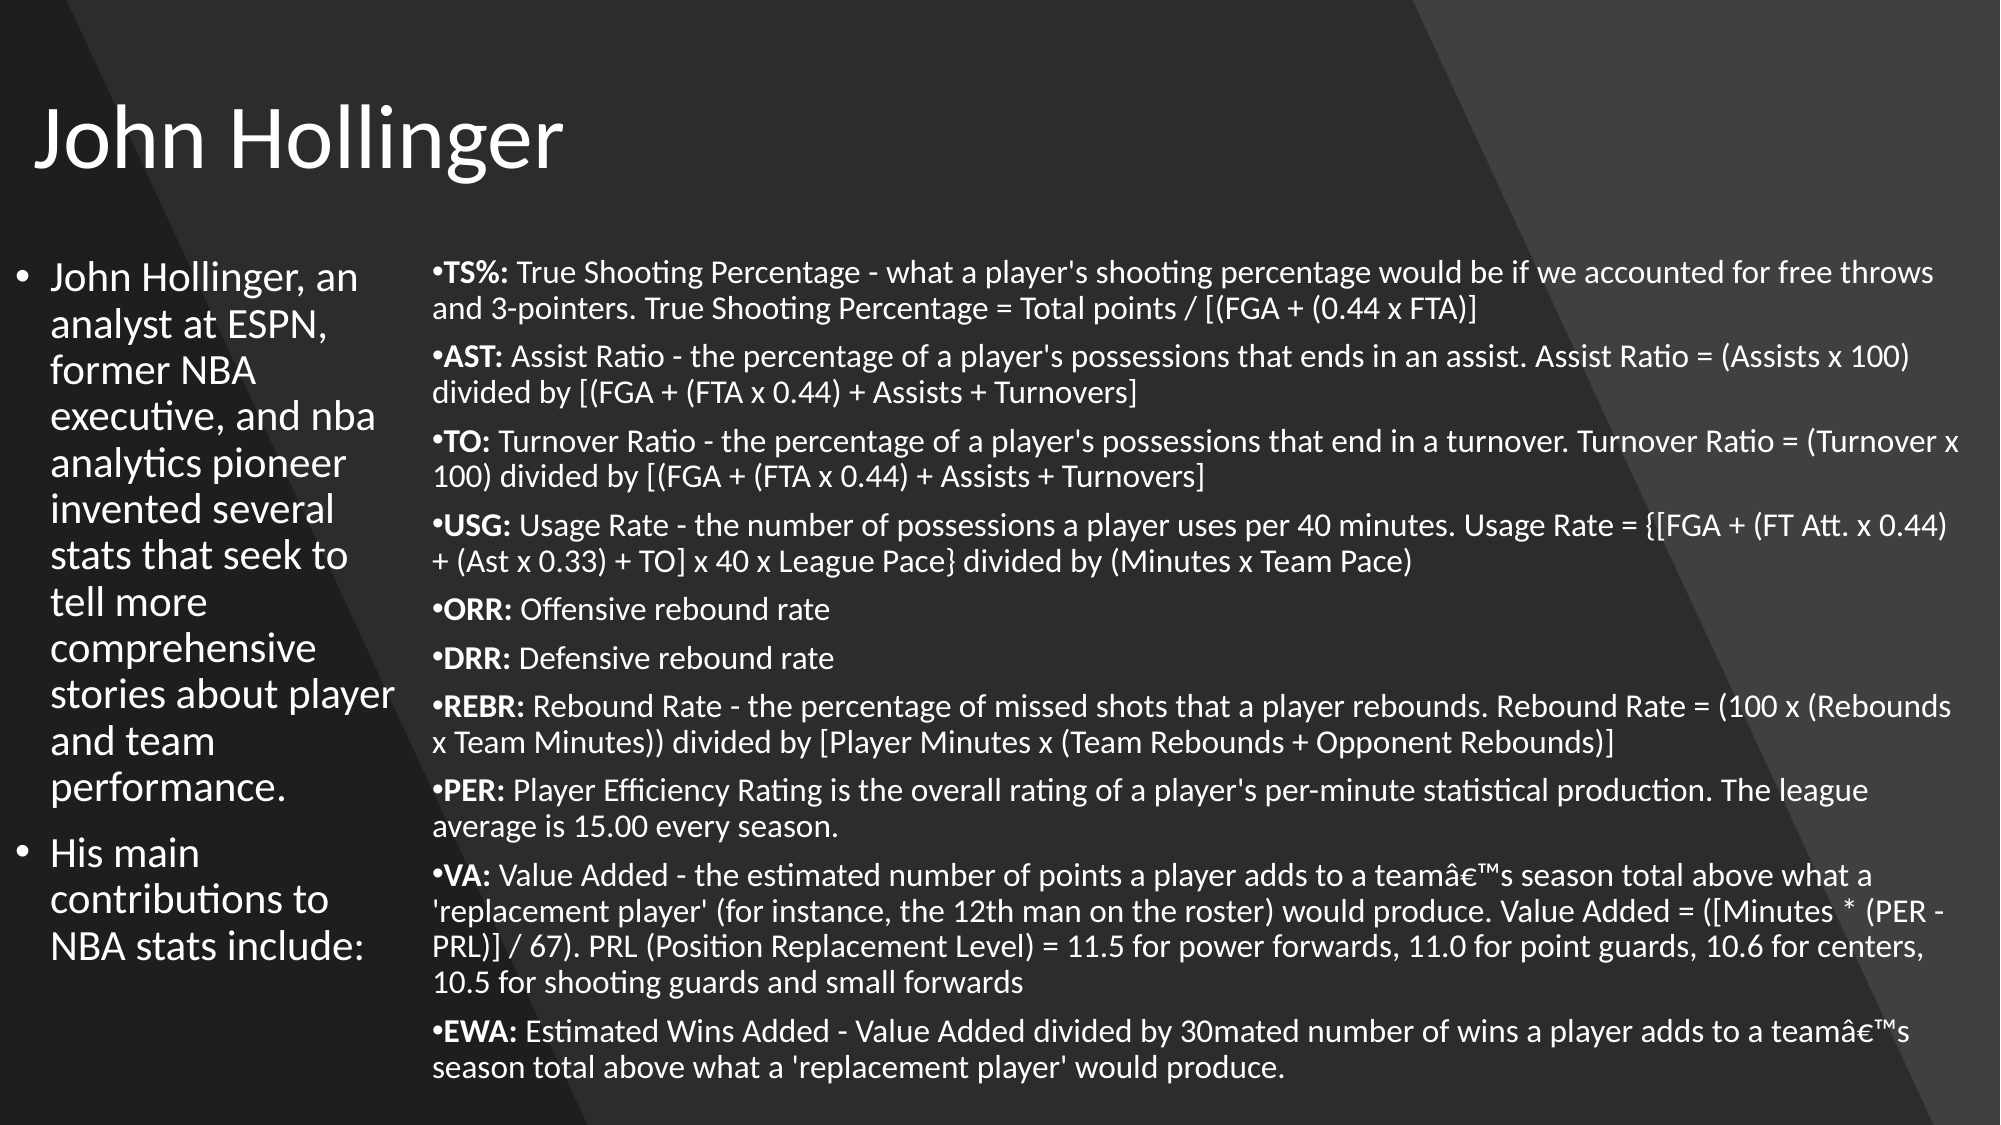

John Hollinger
John Hollinger, an analyst at ESPN, former NBA executive, and nba analytics pioneer invented several stats that seek to tell more comprehensive stories about player and team performance.
His main contributions to NBA stats include:

TS%: True Shooting Percentage - what a player's shooting percentage would be if we accounted for free throws and 3-pointers. True Shooting Percentage = Total points / [(FGA + (0.44 x FTA)]
AST: Assist Ratio - the percentage of a player's possessions that ends in an assist. Assist Ratio = (Assists x 100) divided by [(FGA + (FTA x 0.44) + Assists + Turnovers]
TO: Turnover Ratio - the percentage of a player's possessions that end in a turnover. Turnover Ratio = (Turnover x 100) divided by [(FGA + (FTA x 0.44) + Assists + Turnovers]
USG: Usage Rate - the number of possessions a player uses per 40 minutes. Usage Rate = {[FGA + (FT Att. x 0.44) + (Ast x 0.33) + TO] x 40 x League Pace} divided by (Minutes x Team Pace)
ORR: Offensive rebound rate
DRR: Defensive rebound rate
REBR: Rebound Rate - the percentage of missed shots that a player rebounds. Rebound Rate = (100 x (Rebounds x Team Minutes)) divided by [Player Minutes x (Team Rebounds + Opponent Rebounds)]
PER: Player Efficiency Rating is the overall rating of a player's per-minute statistical production. The league average is 15.00 every season.
VA: Value Added - the estimated number of points a player adds to a teamâ€™s season total above what a 'replacement player' (for instance, the 12th man on the roster) would produce. Value Added = ([Minutes * (PER - PRL)] / 67). PRL (Position Replacement Level) = 11.5 for power forwards, 11.0 for point guards, 10.6 for centers, 10.5 for shooting guards and small forwards
EWA: Estimated Wins Added - Value Added divided by 30mated number of wins a player adds to a teamâ€™s season total above what a 'replacement player' would produce.